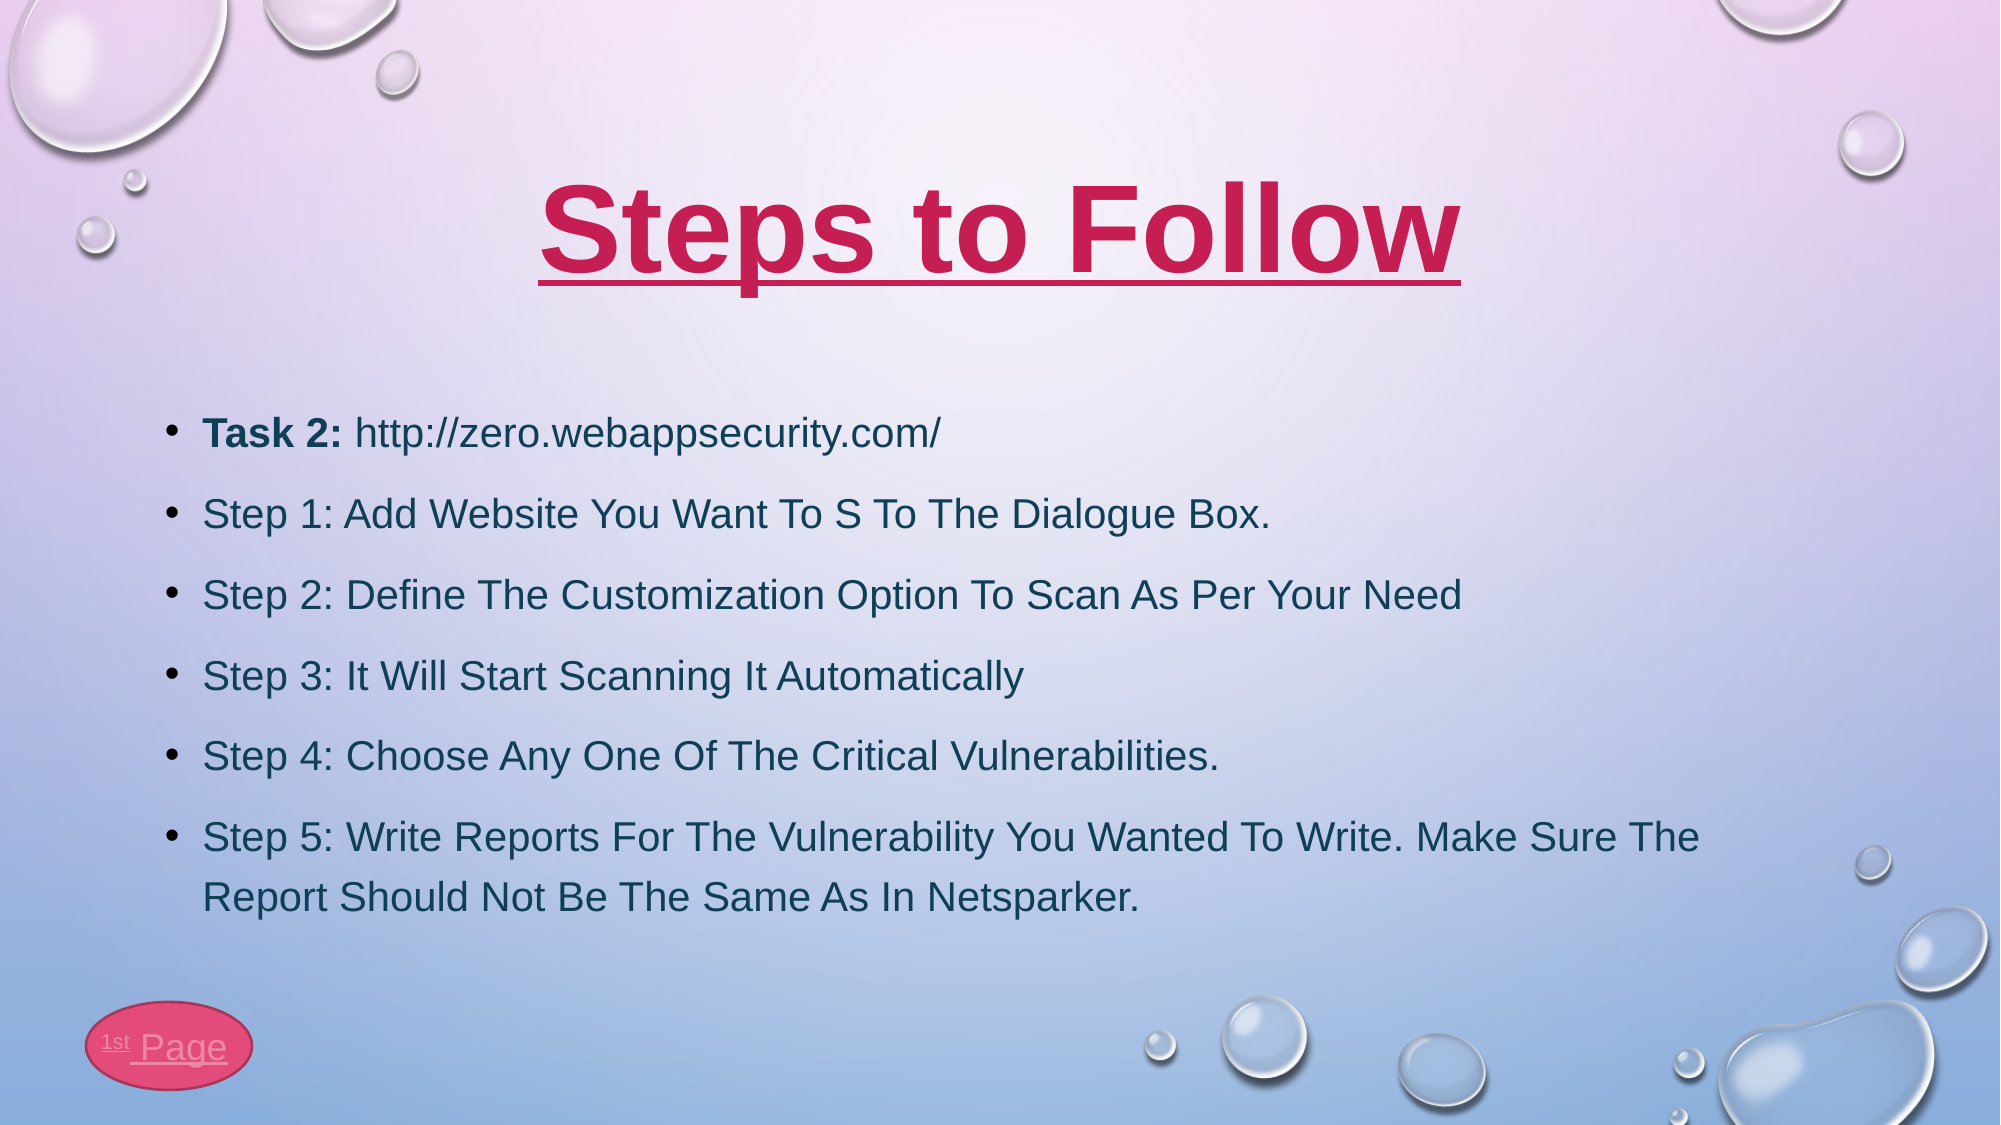

# Steps to Follow
Task 2: http://zero.webappsecurity.com/
Step 1: Add Website You Want To S To The Dialogue Box.
Step 2: Define The Customization Option To Scan As Per Your Need
Step 3: It Will Start Scanning It Automatically
Step 4: Choose Any One Of The Critical Vulnerabilities.
Step 5: Write Reports For The Vulnerability You Wanted To Write. Make Sure The Report Should Not Be The Same As In Netsparker.

1st Page